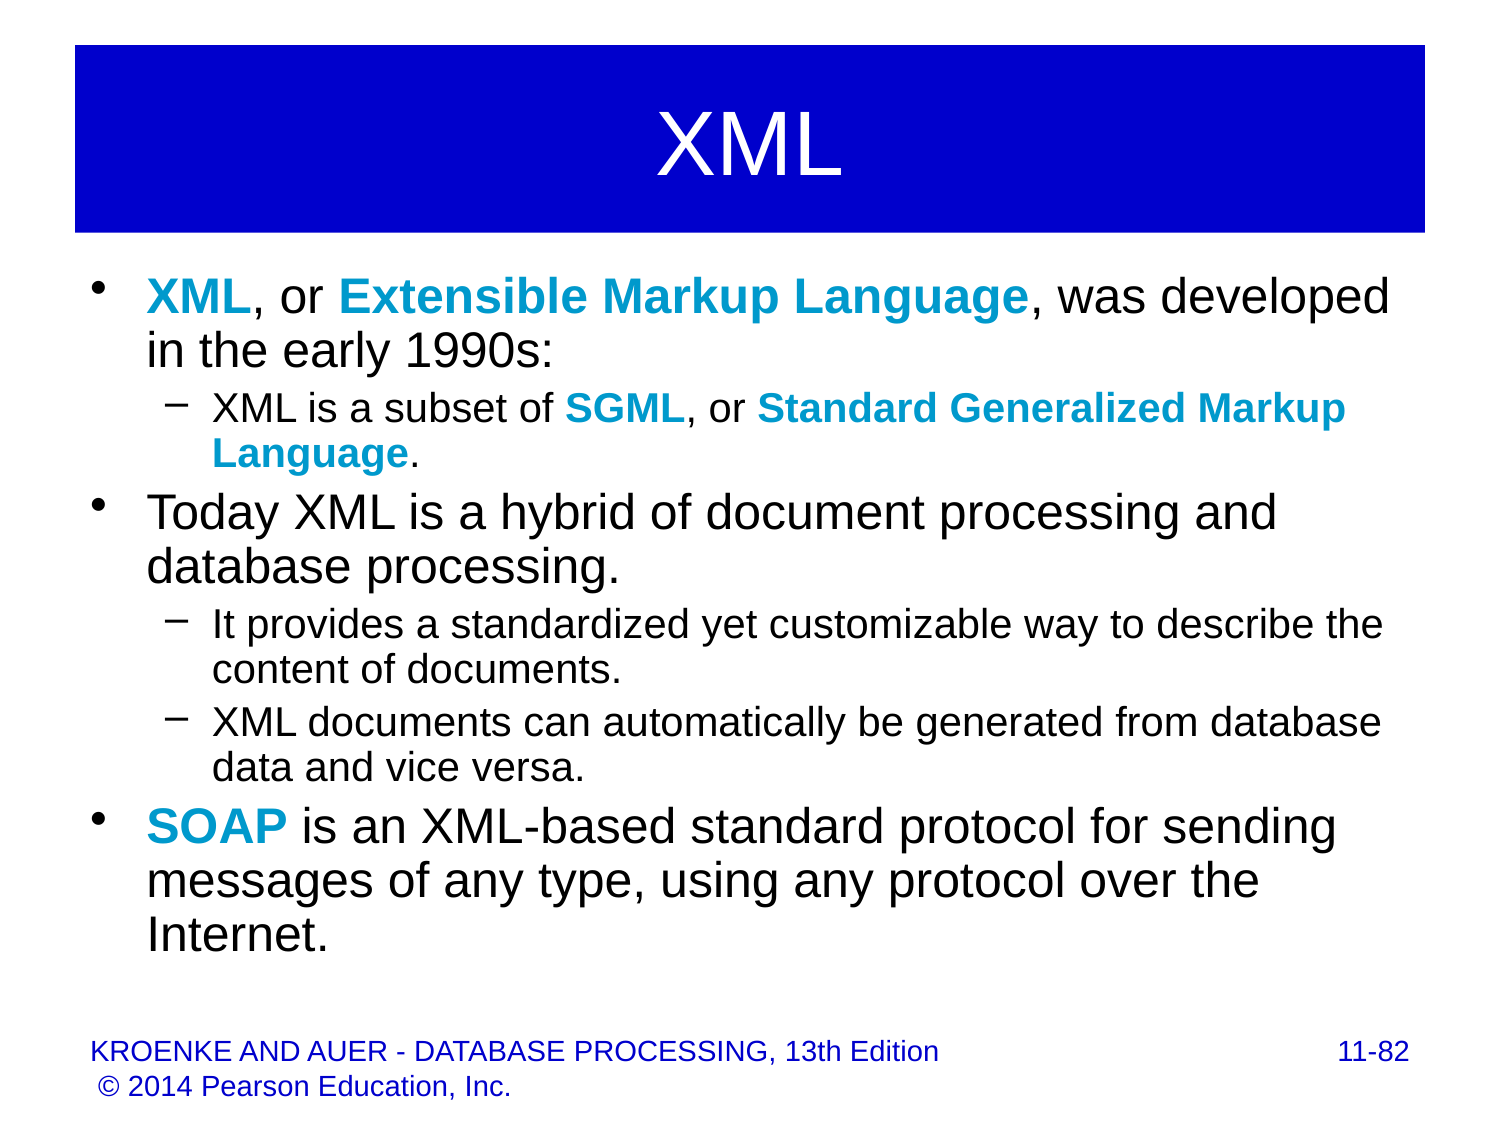

# XML
XML, or Extensible Markup Language, was developed in the early 1990s:
XML is a subset of SGML, or Standard Generalized Markup Language.
Today XML is a hybrid of document processing and database processing.
It provides a standardized yet customizable way to describe the content of documents.
XML documents can automatically be generated from database data and vice versa.
SOAP is an XML-based standard protocol for sending messages of any type, using any protocol over the Internet.
11-82

KROENKE AND AUER - DATABASE PROCESSING, 13th Edition  © 2014 Pearson Education, Inc.